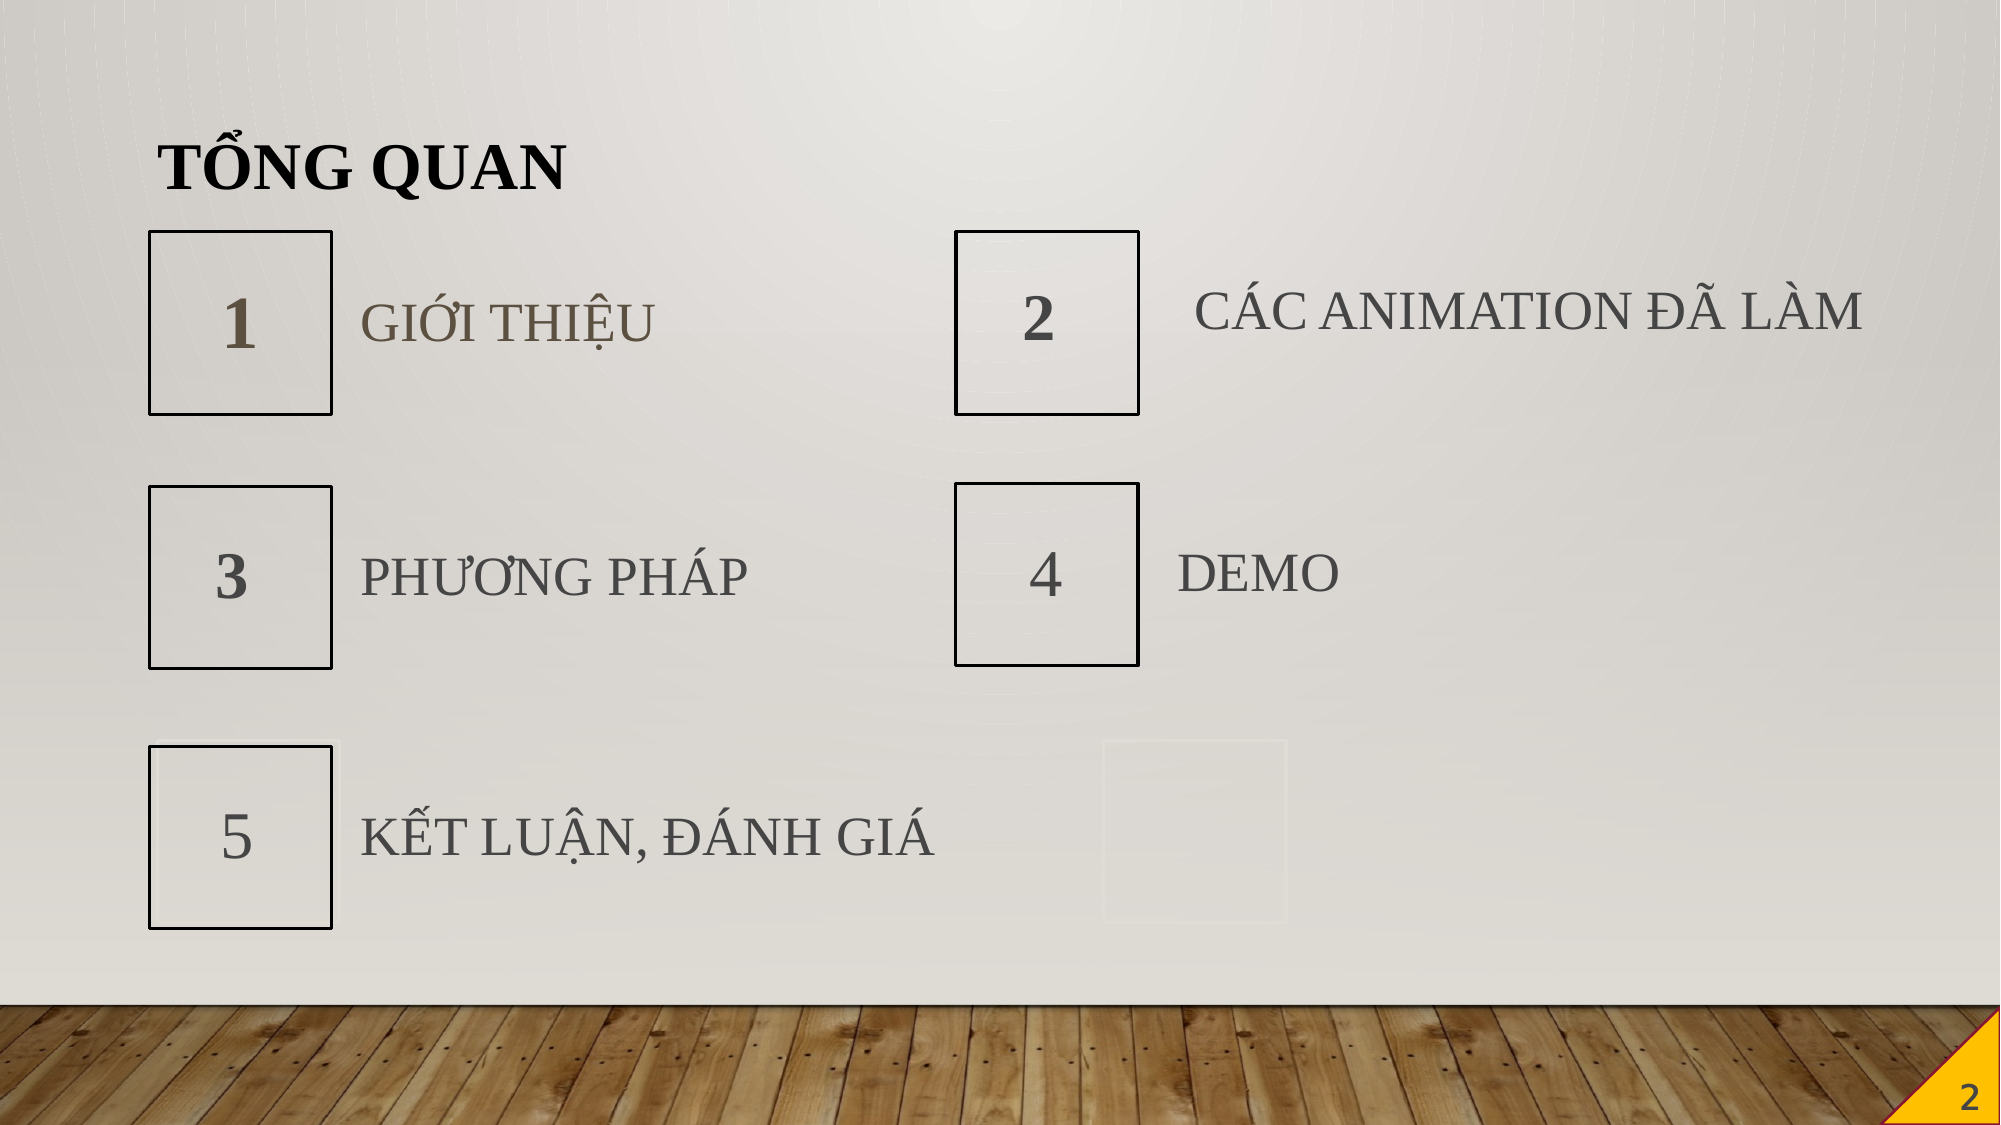

Tổng quan

1
2
Các animation đã làm
# Giới thiệu

4
3
demo
Phương pháp

5
kết luận, Đánh giá
2